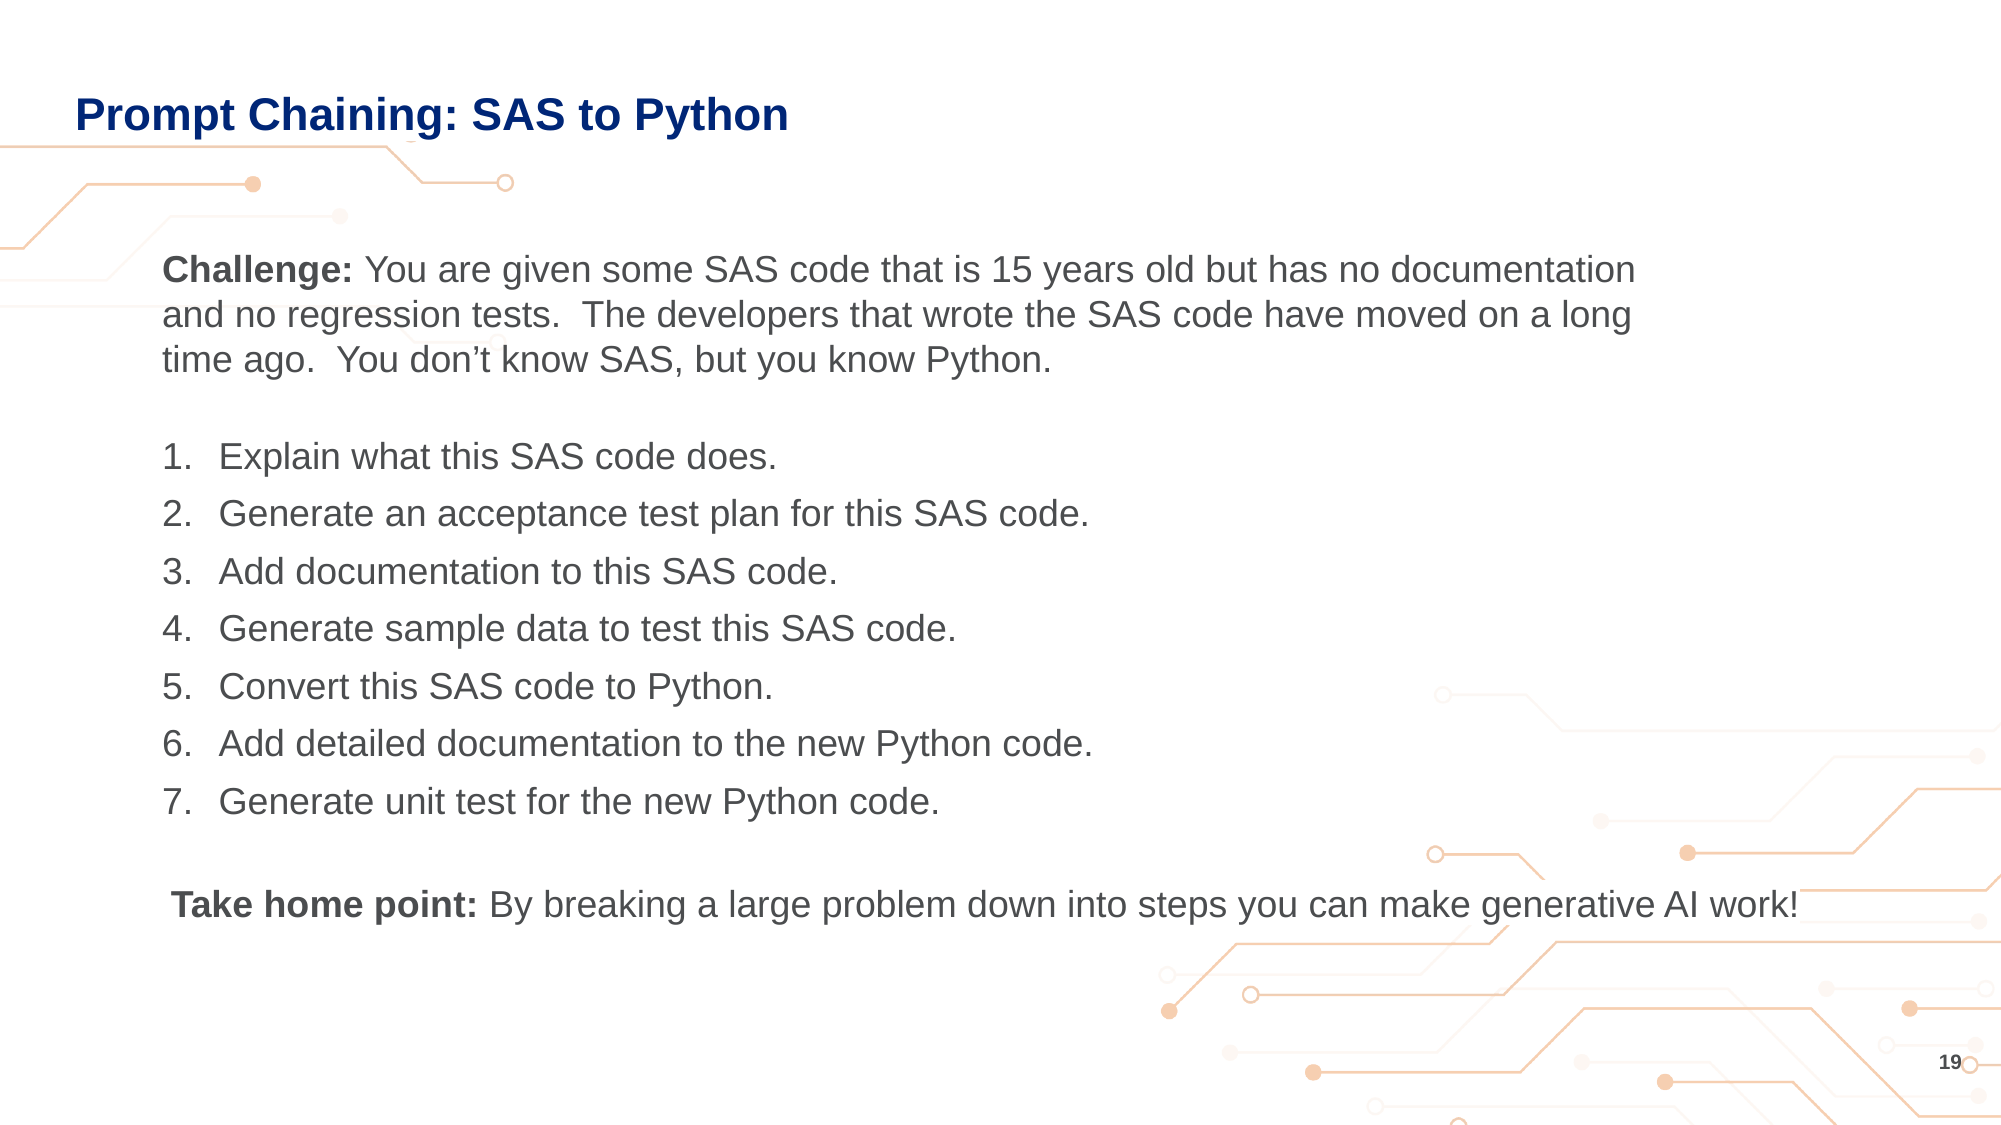

# Prompt Chaining: SAS to Python
Challenge: You are given some SAS code that is 15 years old but has no documentation and no regression tests.  The developers that wrote the SAS code have moved on a long time ago.  You don’t know SAS, but you know Python.
Explain what this SAS code does.
Generate an acceptance test plan for this SAS code.
Add documentation to this SAS code.
Generate sample data to test this SAS code.
Convert this SAS code to Python.
Add detailed documentation to the new Python code.
Generate unit test for the new Python code.
Take home point: By breaking a large problem down into steps you can make generative AI work!